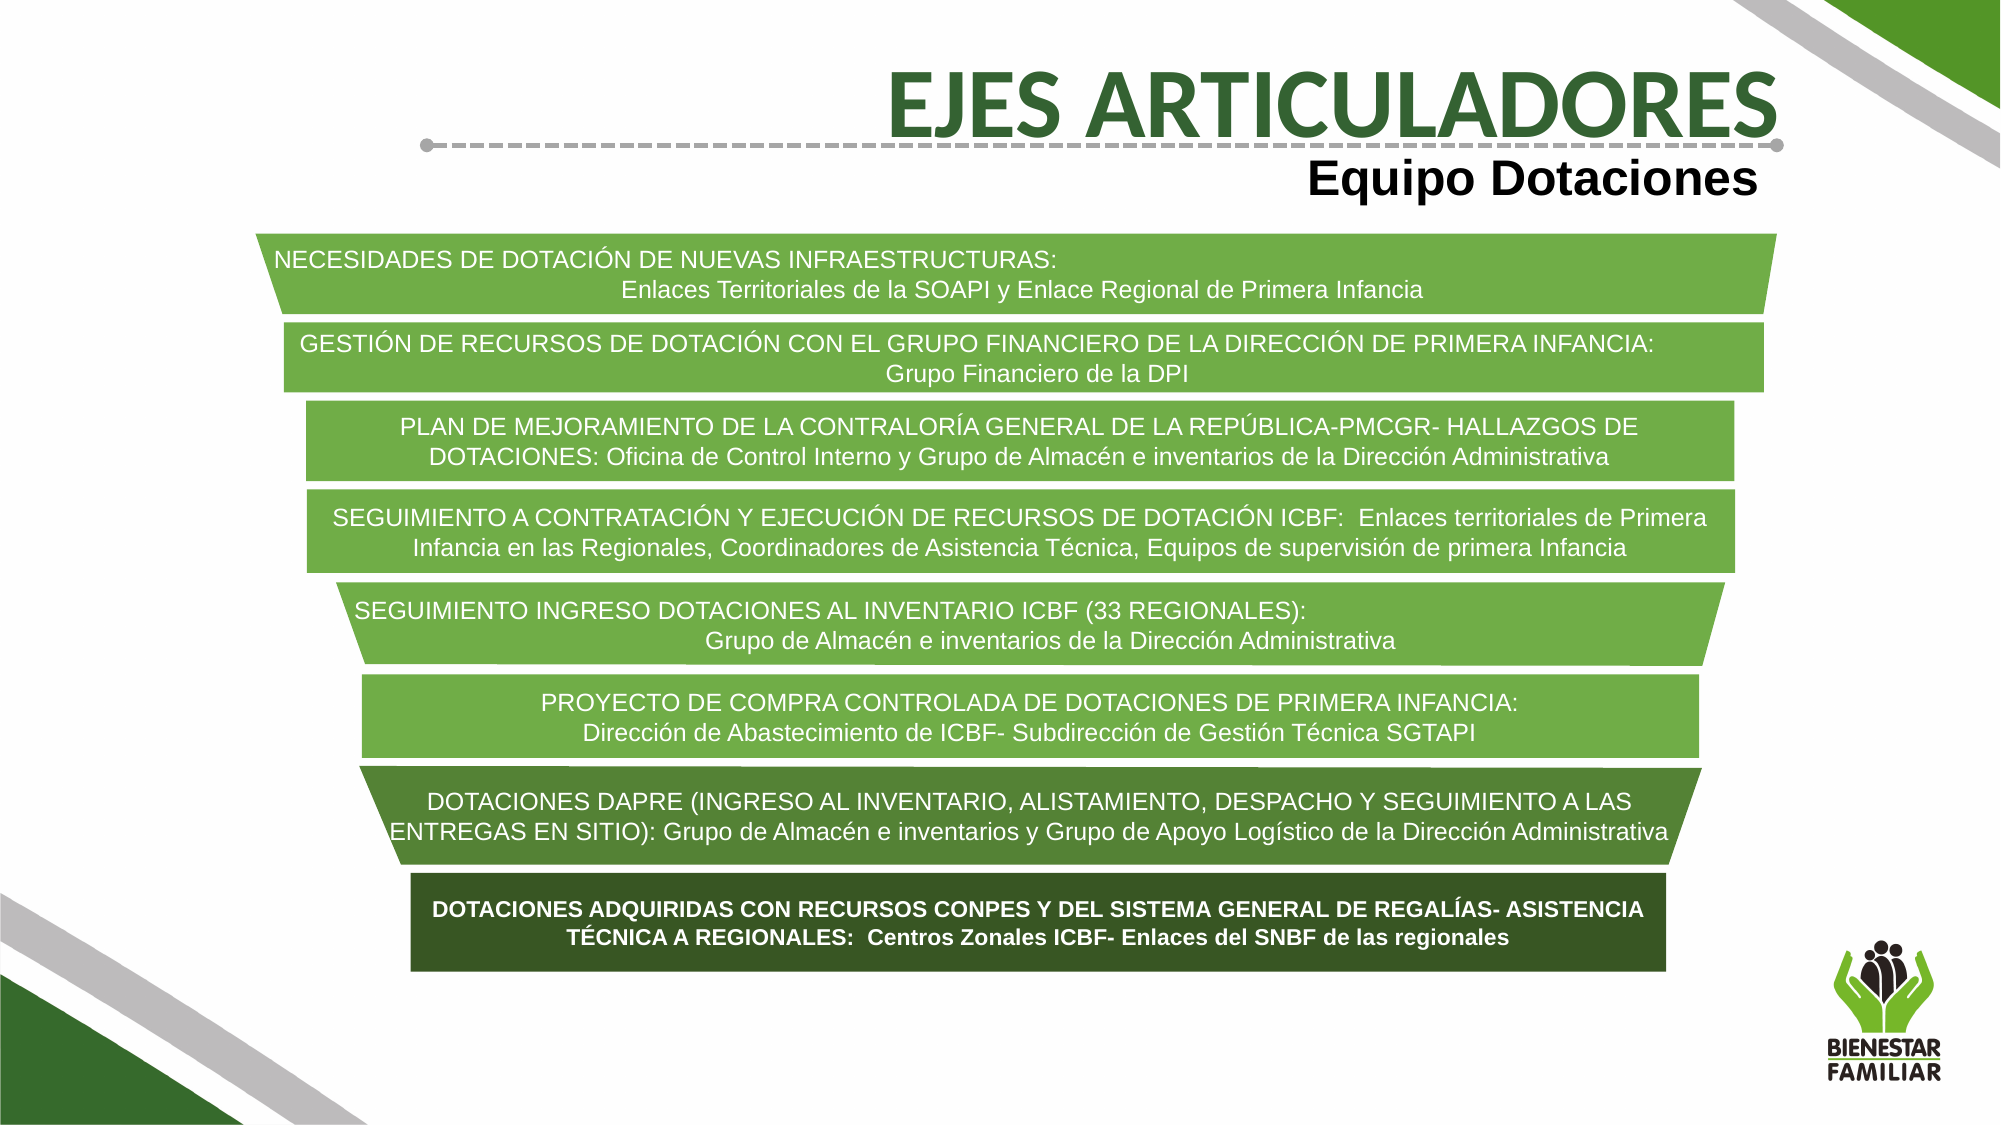

EJES ARTICULADORES
Equipo Dotaciones
NECESIDADES DE DOTACIÓN DE NUEVAS INFRAESTRUCTURAS:                                                                                                       Enlaces Territoriales de la SOAPI y Enlace Regional de Primera Infancia
GESTIÓN DE RECURSOS DE DOTACIÓN CON EL GRUPO FINANCIERO DE LA DIRECCIÓN DE PRIMERA INFANCIA:                  Grupo Financiero de la DPI
PLAN DE MEJORAMIENTO DE LA CONTRALORÍA GENERAL DE LA REPÚBLICA-PMCGR- HALLAZGOS DE DOTACIONES: Oficina de Control Interno y Grupo de Almacén e inventarios de la Dirección Administrativa
SEGUIMIENTO A CONTRATACIÓN Y EJECUCIÓN DE RECURSOS DE DOTACIÓN ICBF:  Enlaces territoriales de Primera Infancia en las Regionales, Coordinadores de Asistencia Técnica, Equipos de supervisión de primera Infancia
SEGUIMIENTO INGRESO DOTACIONES AL INVENTARIO ICBF (33 REGIONALES):                                                                Grupo de Almacén e inventarios de la Dirección Administrativa
PROYECTO DE COMPRA CONTROLADA DE DOTACIONES DE PRIMERA INFANCIA:
 Dirección de Abastecimiento de ICBF- Subdirección de Gestión Técnica SGTAPI
DOTACIONES DAPRE (INGRESO AL INVENTARIO, ALISTAMIENTO, DESPACHO Y SEGUIMIENTO A LAS ENTREGAS EN SITIO): Grupo de Almacén e inventarios y Grupo de Apoyo Logístico de la Dirección Administrativa
DOTACIONES ADQUIRIDAS CON RECURSOS CONPES Y DEL SISTEMA GENERAL DE REGALÍAS- ASISTENCIA TÉCNICA A REGIONALES:  Centros Zonales ICBF- Enlaces del SNBF de las regionales